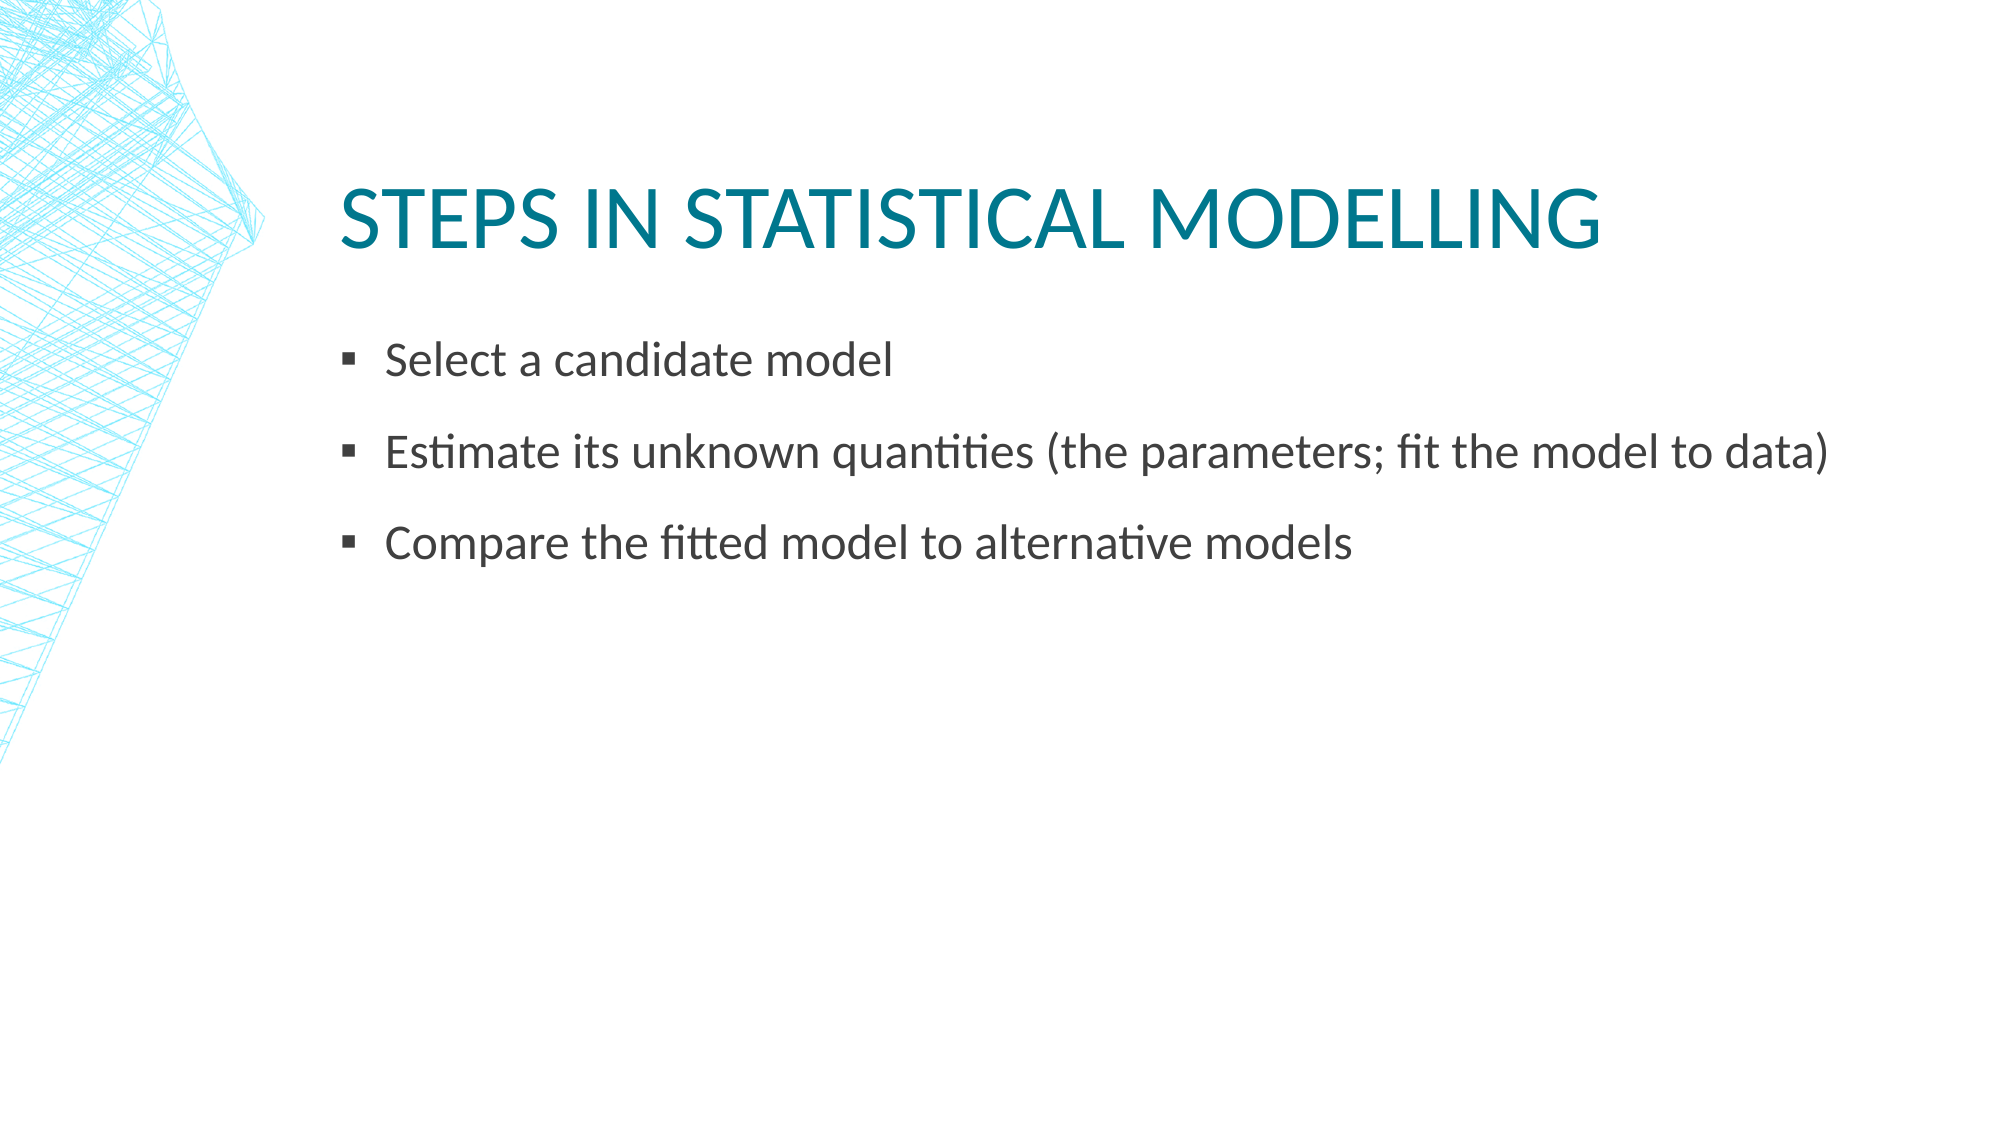

# steps in statistical modelling
Select a candidate model
Estimate its unknown quantities (the parameters; fit the model to data)
Compare the fitted model to alternative models